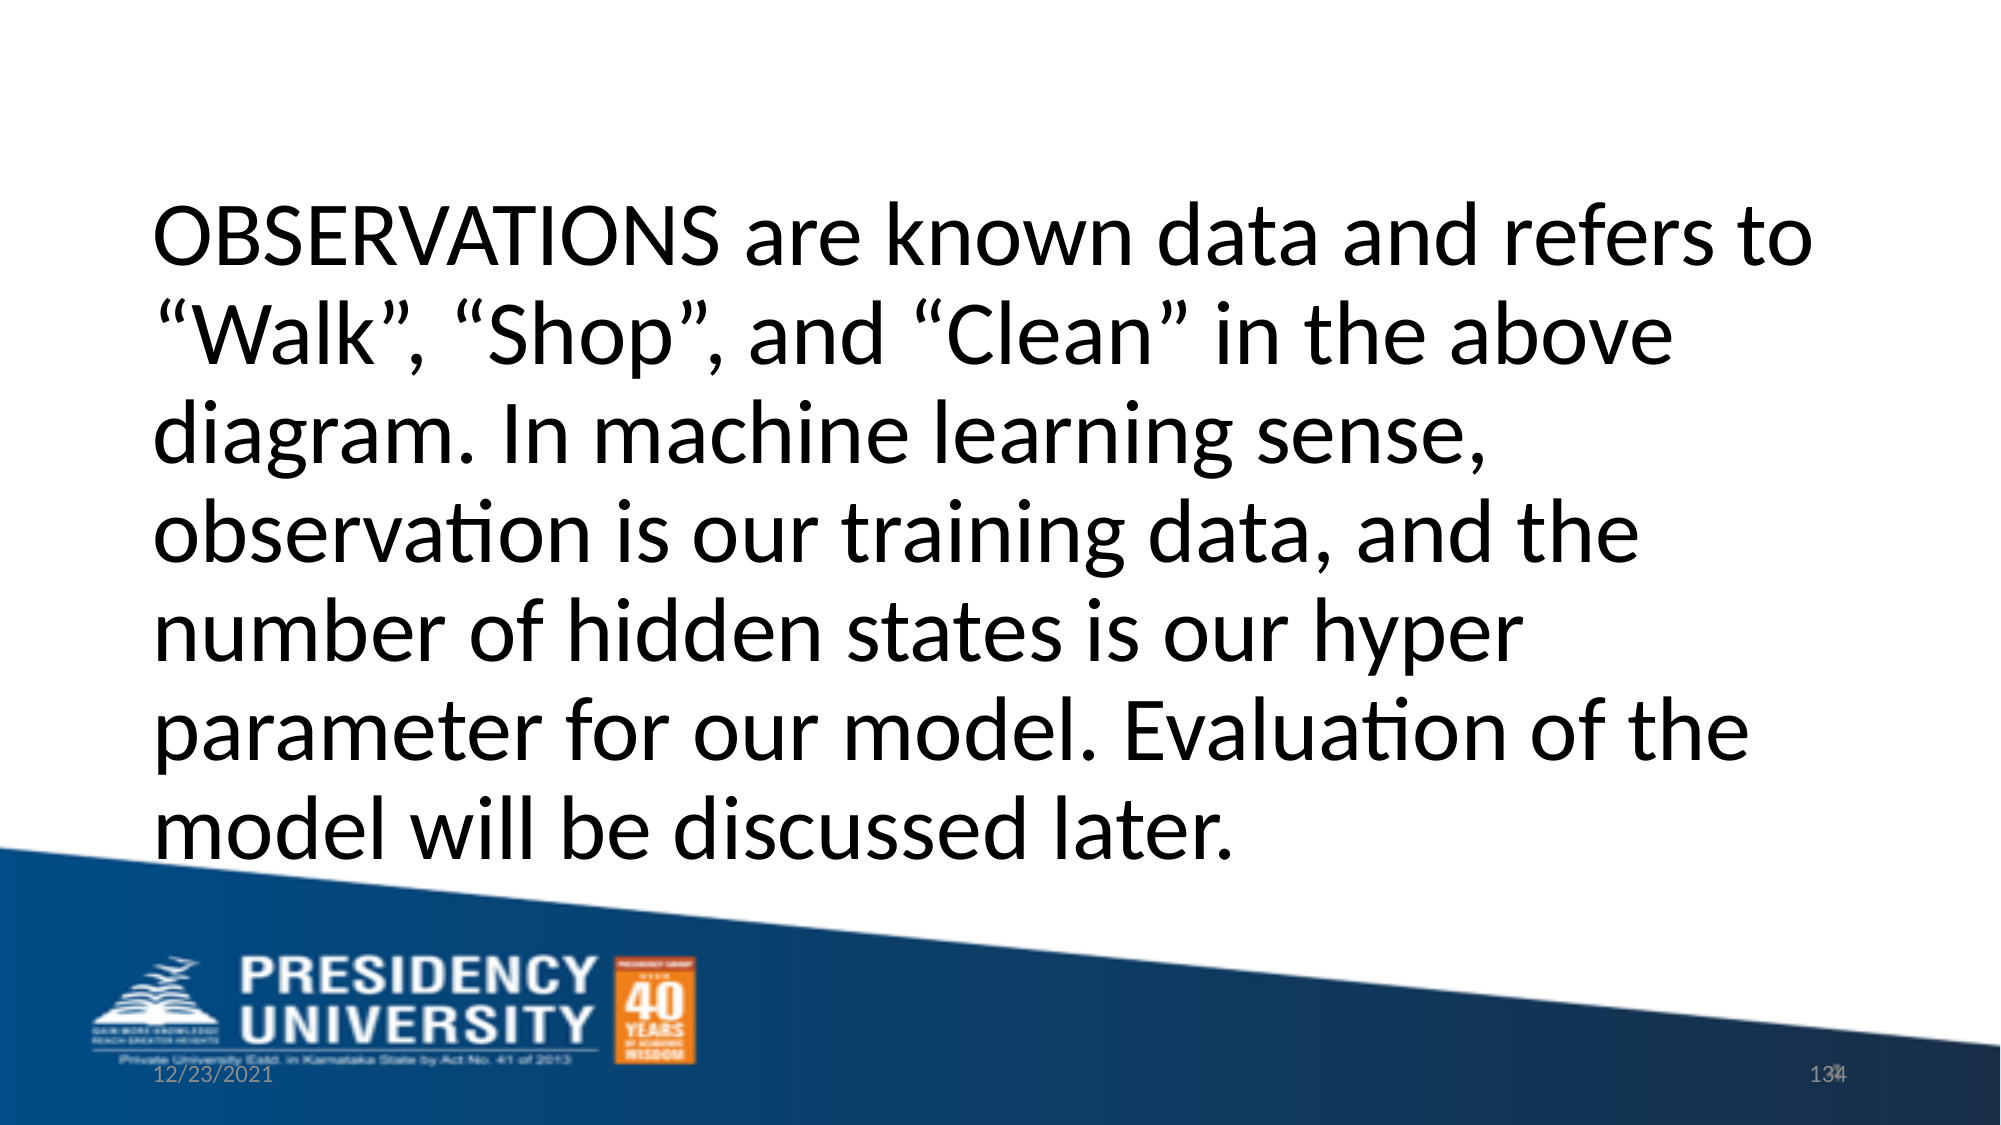

# OBSERVATIONS are known data and refers to “Walk”, “Shop”, and “Clean” in the above diagram. In machine learning sense, observation is our training data, and the number of hidden states is our hyper parameter for our model. Evaluation of the model will be discussed later.
12/23/2021
134